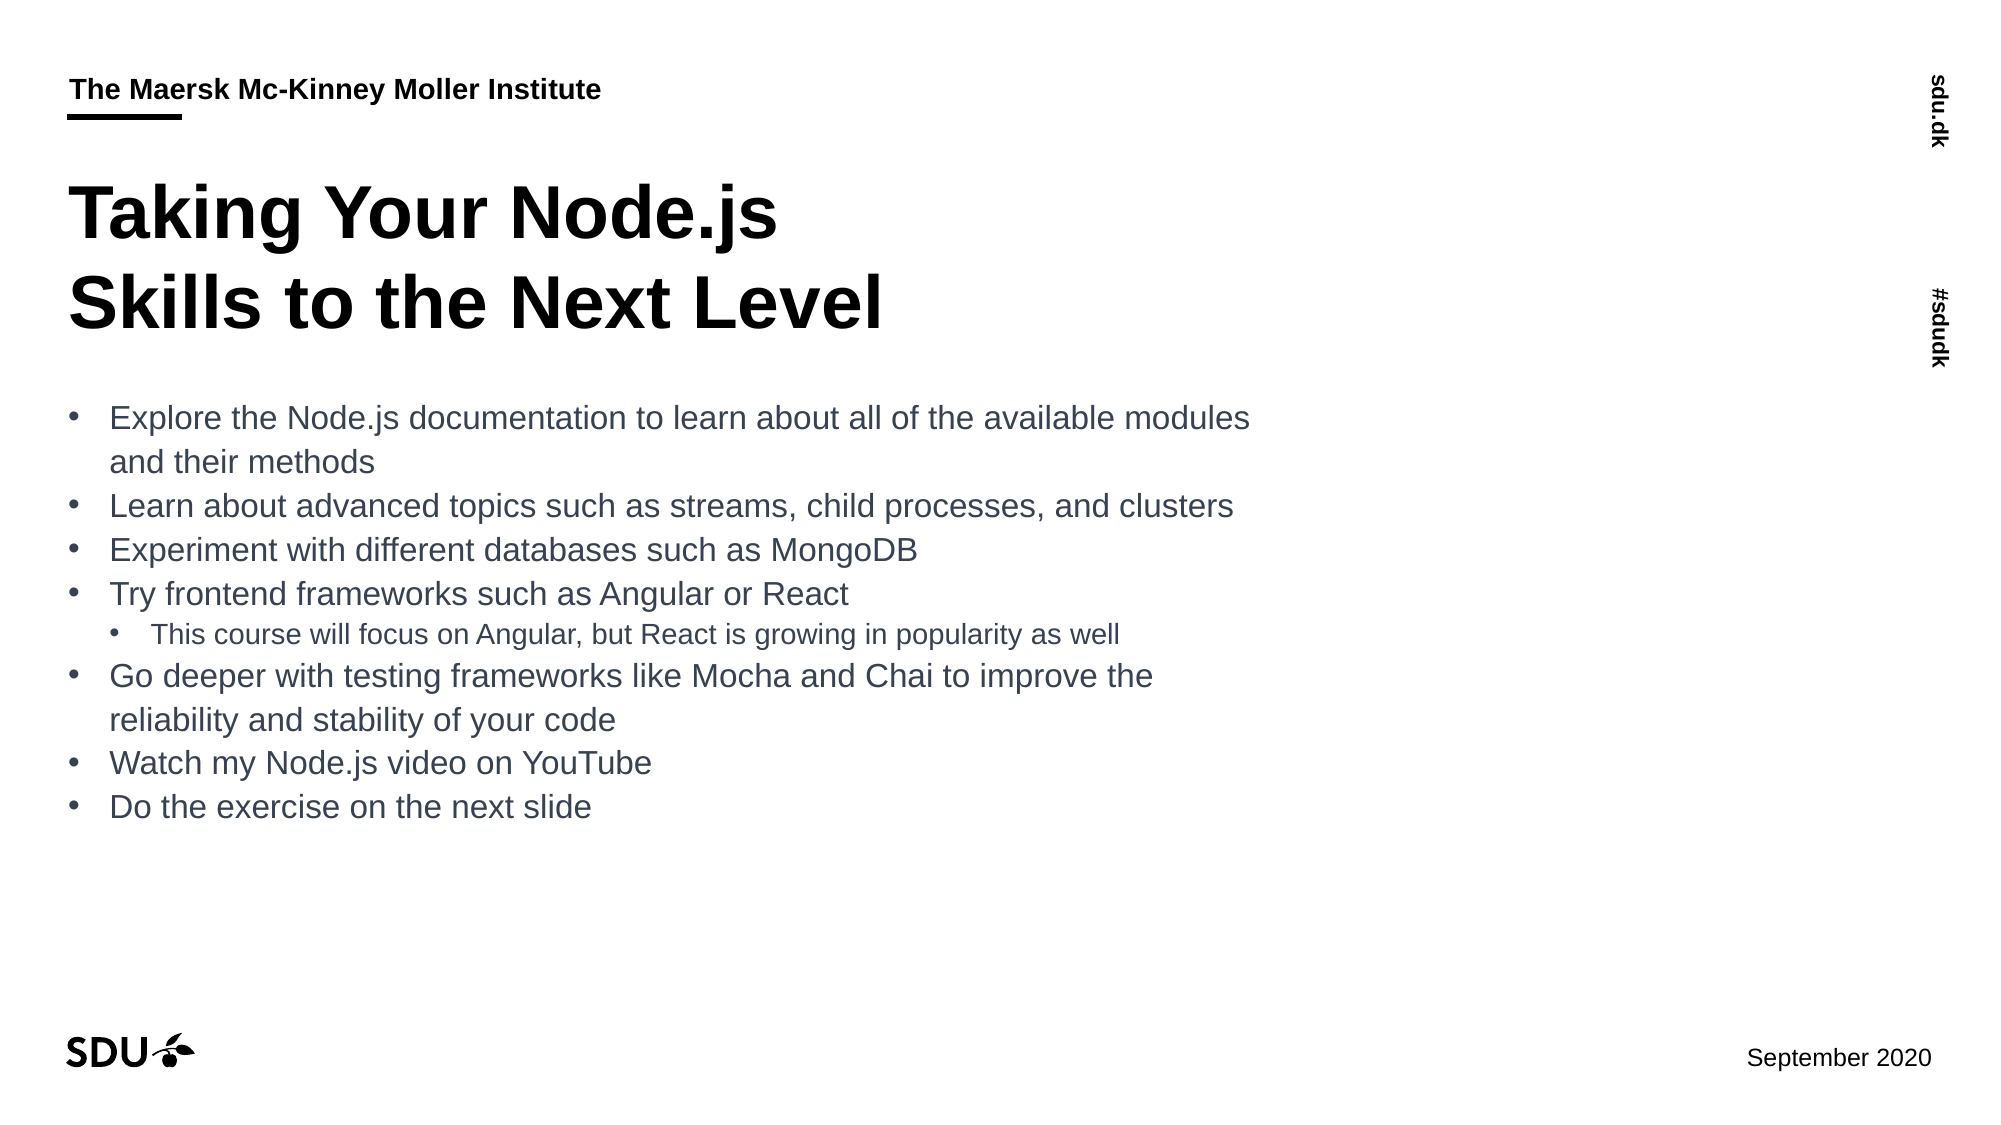

# Taking Your Node.js Skills to the Next Level
Explore the Node.js documentation to learn about all of the available modules and their methods
Learn about advanced topics such as streams, child processes, and clusters
Experiment with different databases such as MongoDB
Try frontend frameworks such as Angular or React
This course will focus on Angular, but React is growing in popularity as well
Go deeper with testing frameworks like Mocha and Chai to improve the reliability and stability of your code
Watch my Node.js video on YouTube
Do the exercise on the next slide
18/09/2024
68